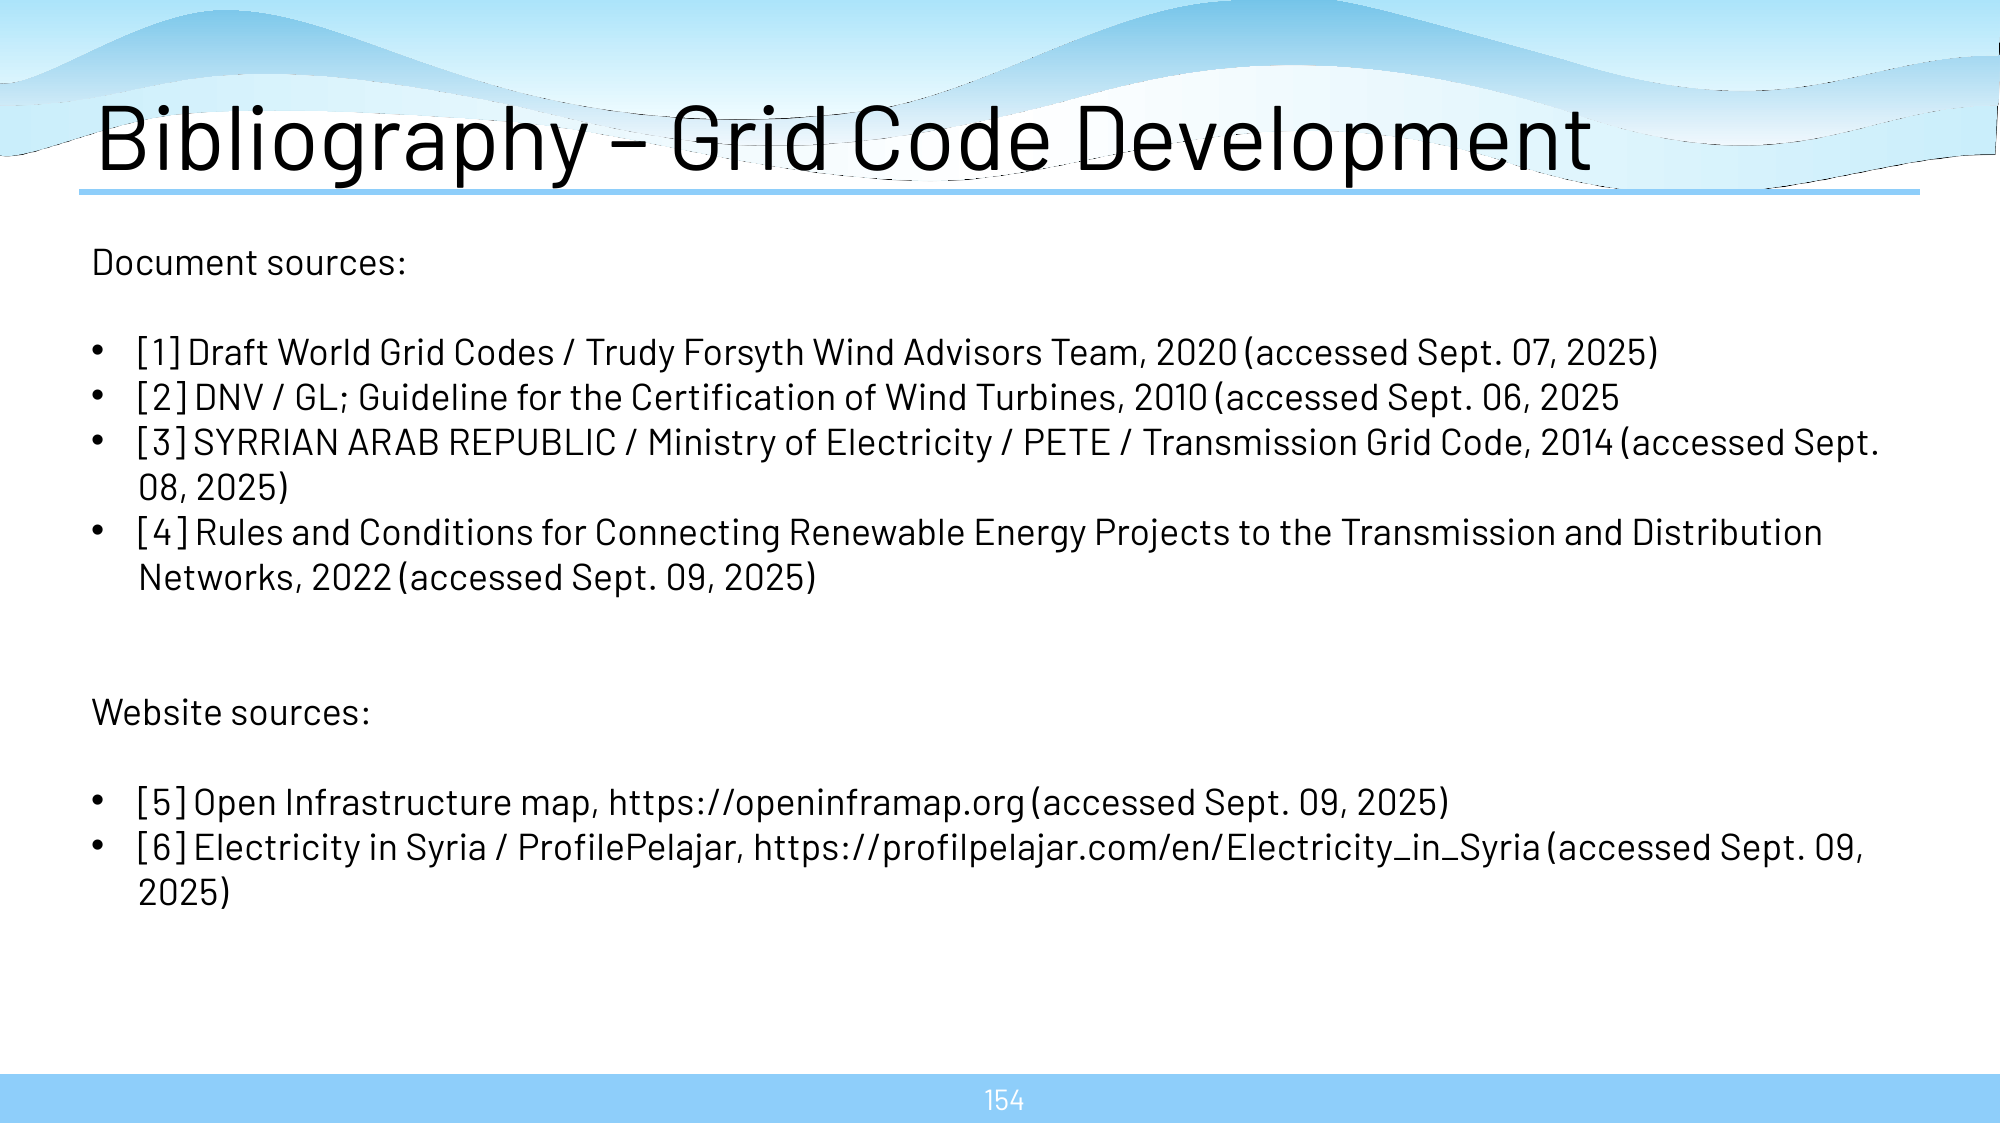

# Bibliography – Grid Code Development
Document sources:

[1] Draft World Grid Codes / Trudy Forsyth Wind Advisors Team, 2020 (accessed Sept. 07, 2025)
[2] DNV / GL; Guideline for the Certification of Wind Turbines, 2010 (accessed Sept. 06, 2025
[3] SYRRIAN ARAB REPUBLIC / Ministry of Electricity / PETE / Transmission Grid Code, 2014 (accessed Sept. 08, 2025)
[4] Rules and Conditions for Connecting Renewable Energy Projects to the Transmission and Distribution Networks, 2022 (accessed Sept. 09, 2025)

Website sources:

[5] Open Infrastructure map, https://openinframap.org (accessed Sept. 09, 2025)
[6] Electricity in Syria / ProfilePelajar, https://profilpelajar.com/en/Electricity_in_Syria (accessed Sept. 09, 2025)

154